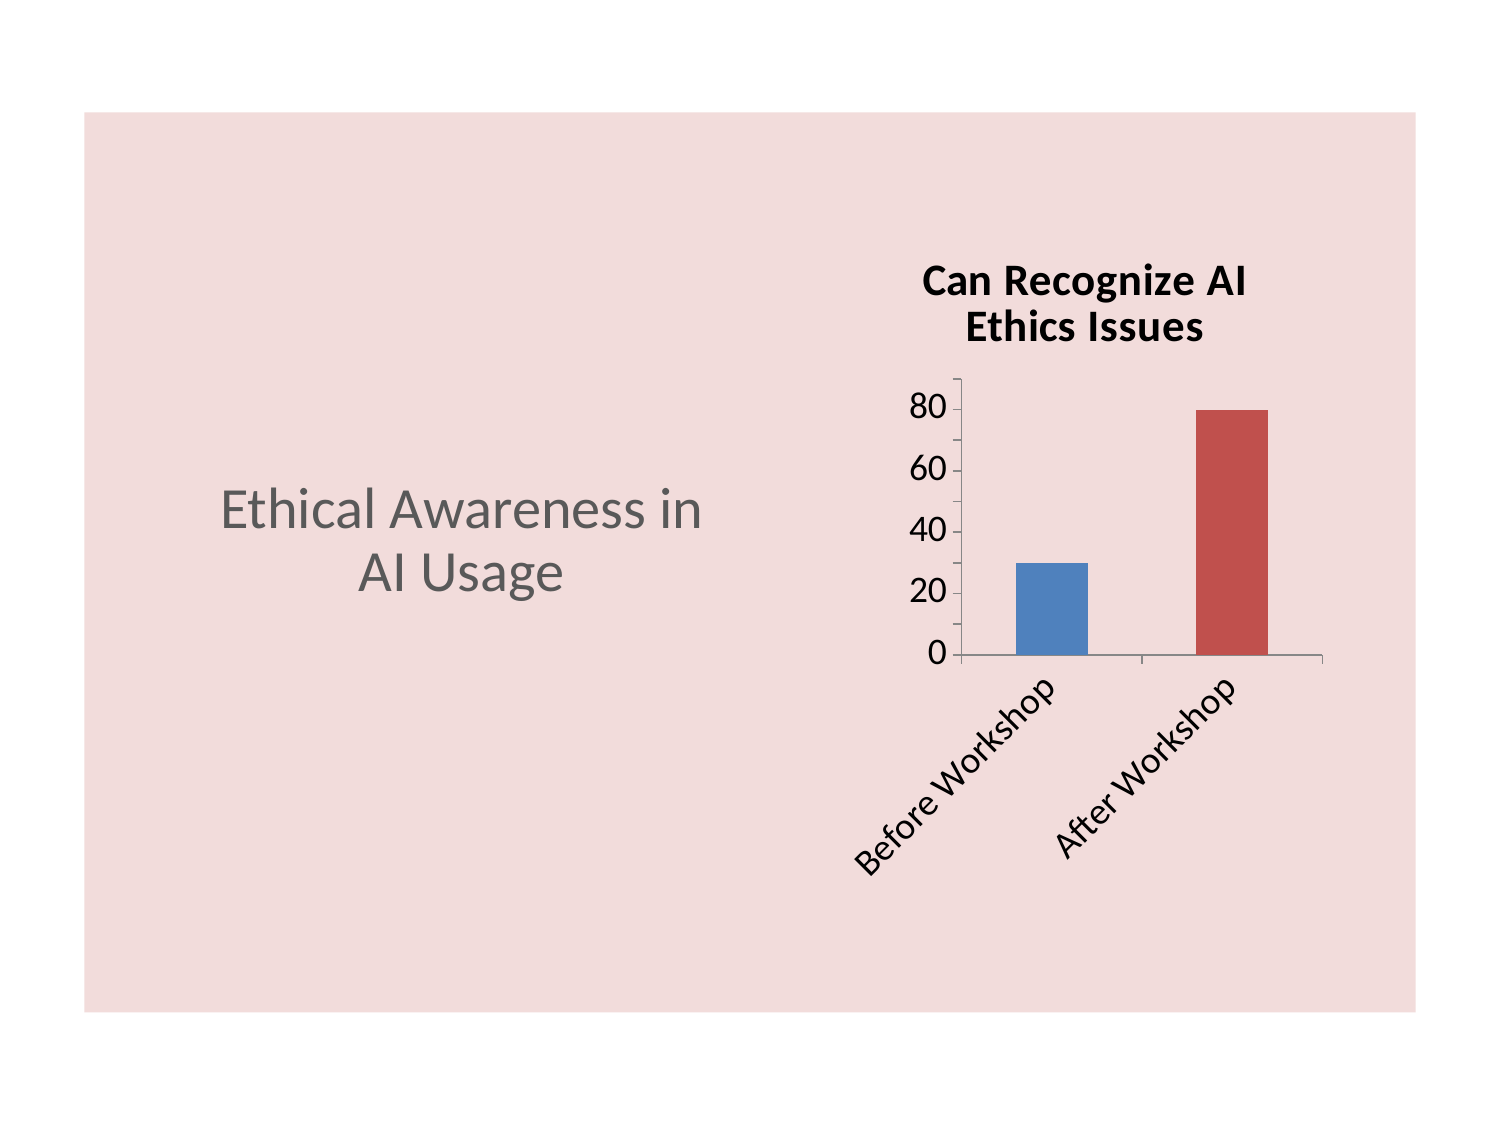

# Ethical Awareness in AI Usage

### Chart:

| Category | Can Recognize AI Ethics Issues |
|---|---|
| Before Workshop | 30.0 |
| After Workshop | 80.0 |